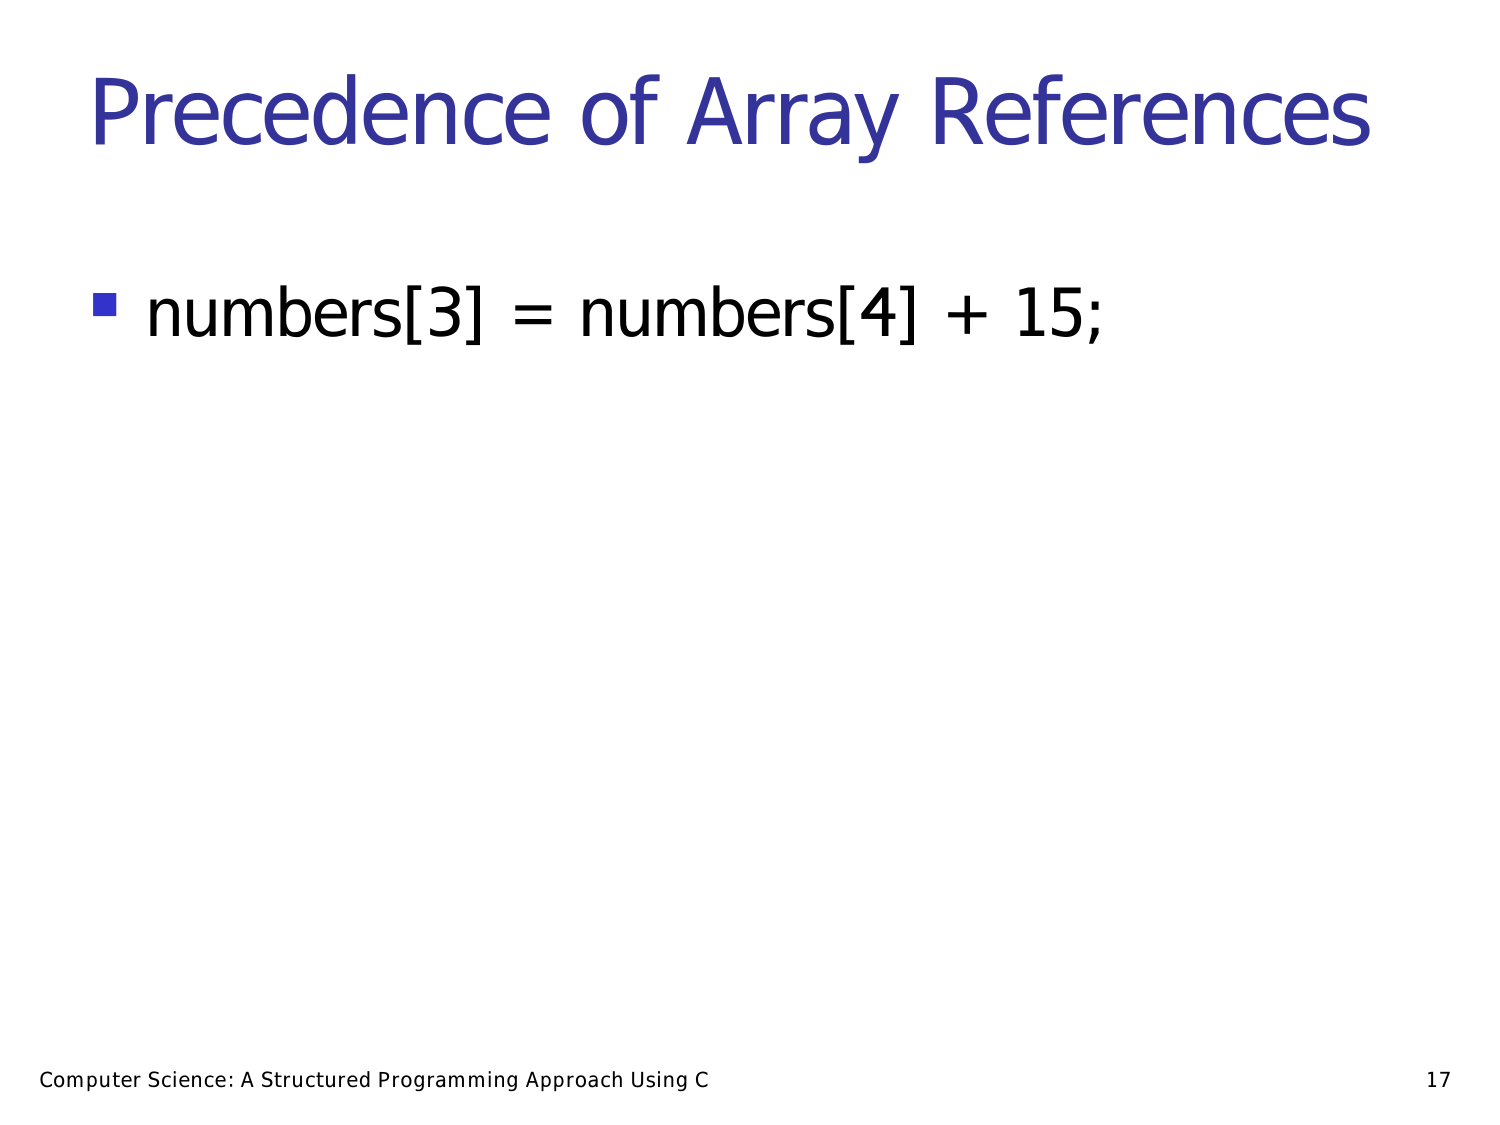

# Precedence of Array References
numbers[3] = numbers[4] + 15;
Computer Science: A Structured Programming Approach Using C
17